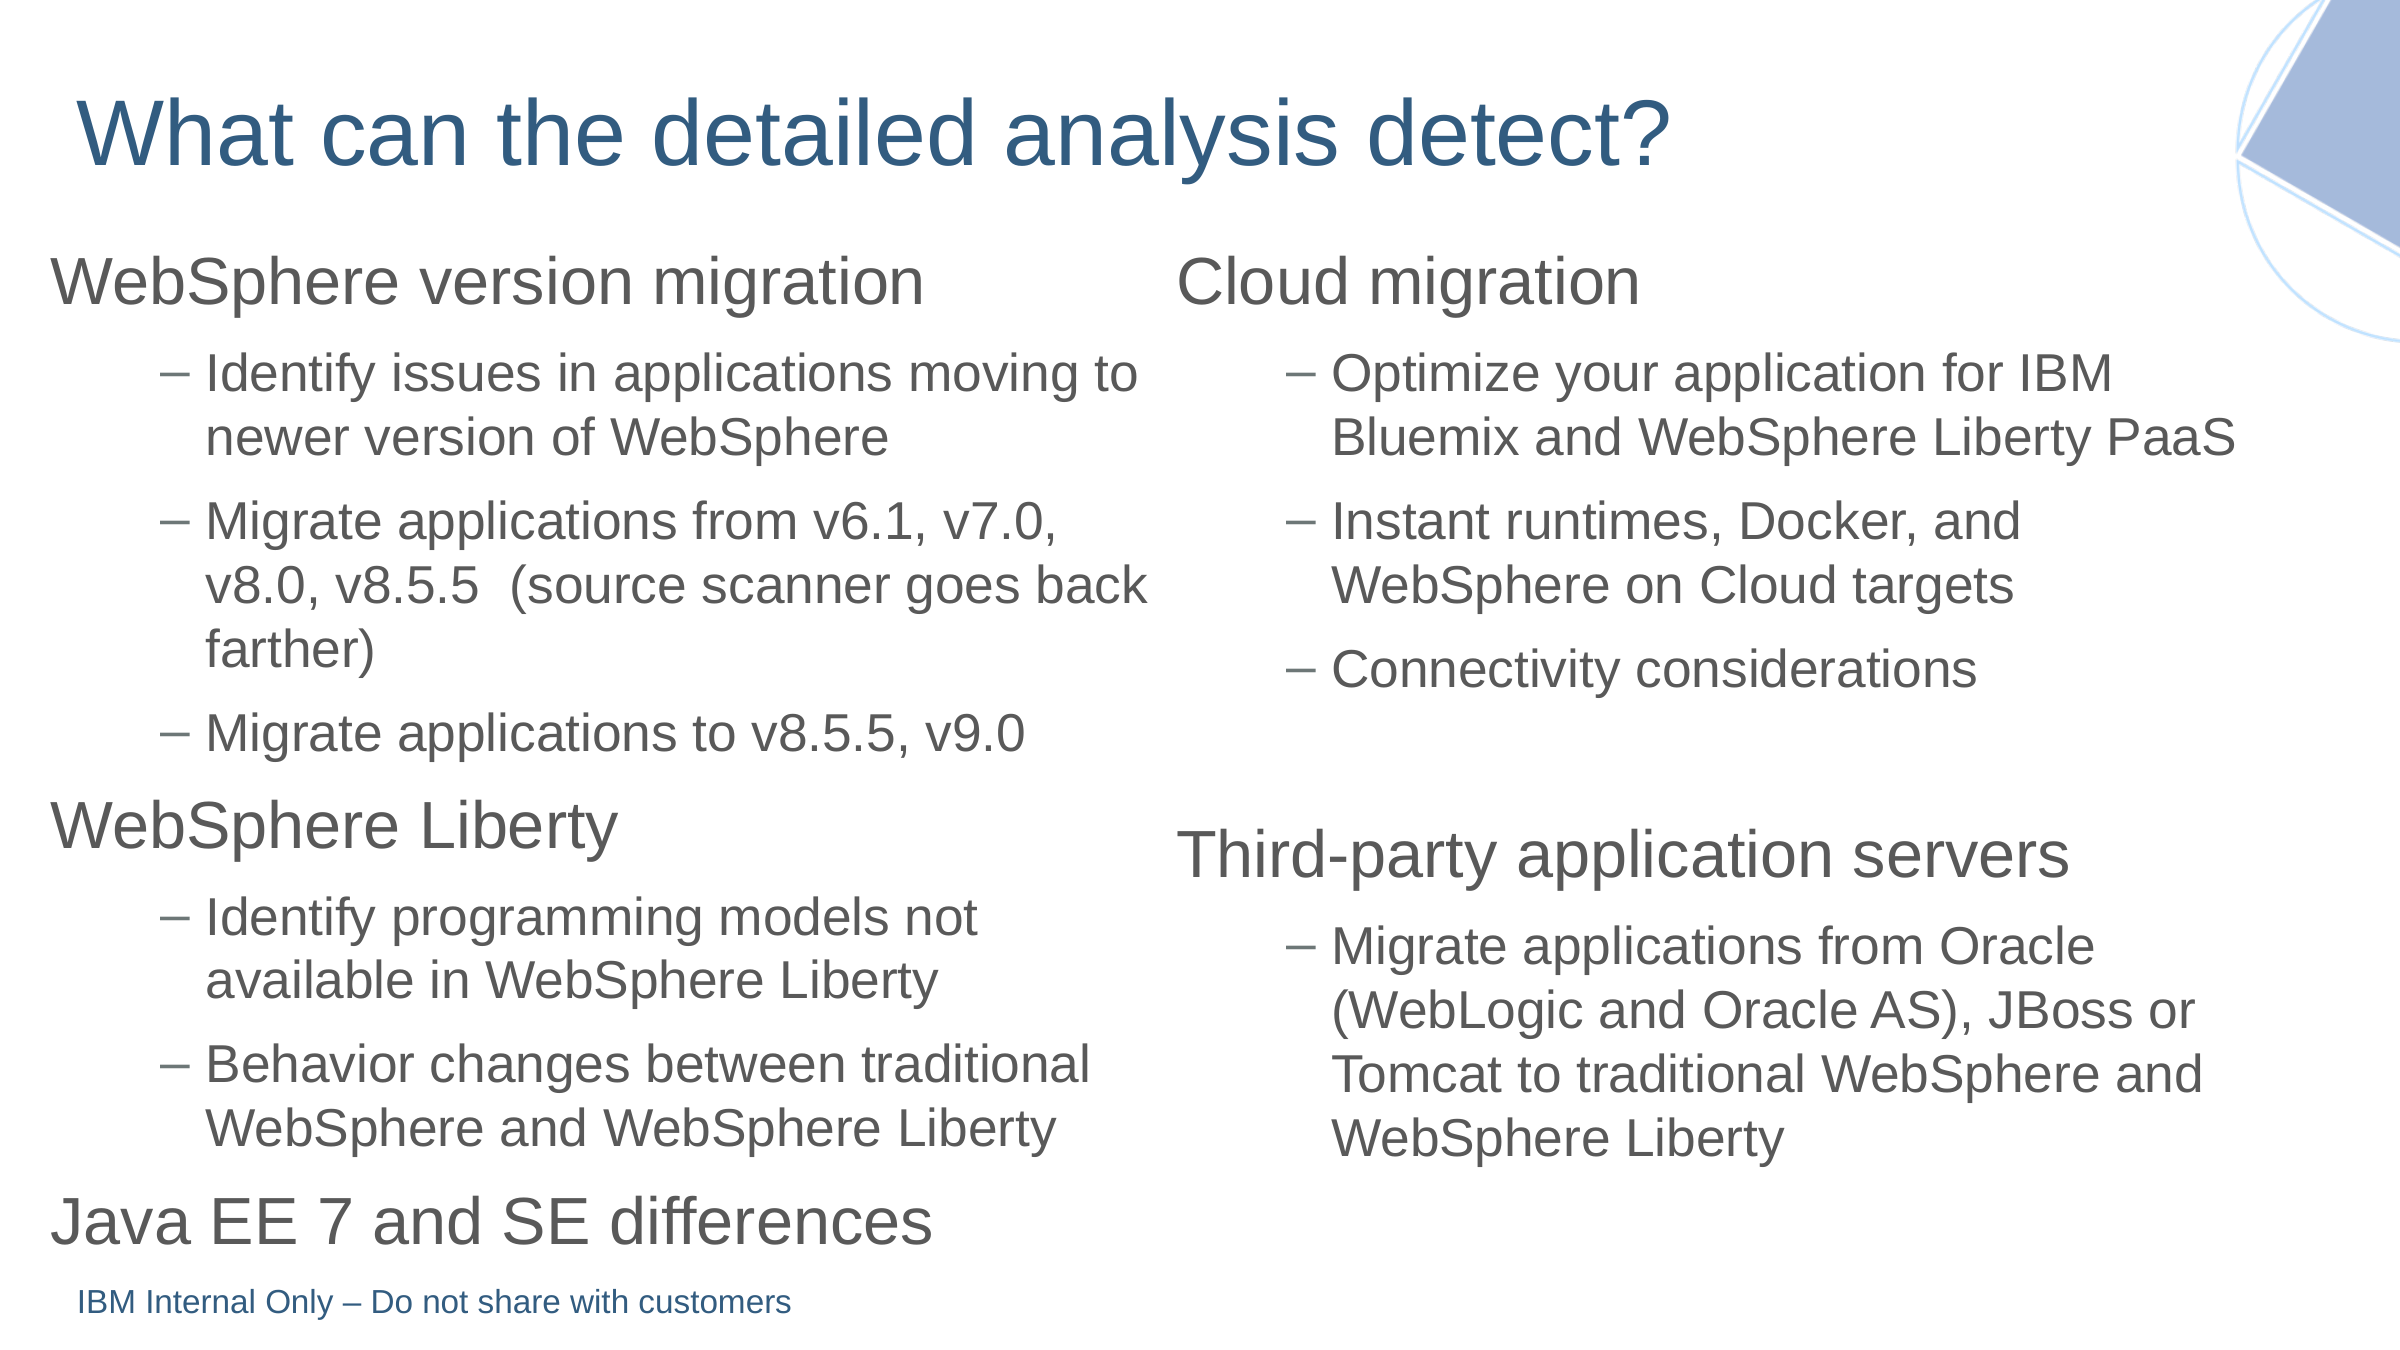

# What can the detailed analysis detect?
WebSphere version migration
Identify issues in applications moving to newer version of WebSphere
Migrate applications from v6.1, v7.0, v8.0, v8.5.5  (source scanner goes back farther)
Migrate applications to v8.5.5, v9.0
WebSphere Liberty
Identify programming models not available in WebSphere Liberty
Behavior changes between traditional WebSphere and WebSphere Liberty
Java EE 7 and SE differences

Cloud migration
Optimize your application for IBM Bluemix and WebSphere Liberty PaaS
Instant runtimes, Docker, and WebSphere on Cloud targets
Connectivity considerations

Third-party application servers
Migrate applications from Oracle (WebLogic and Oracle AS), JBoss or Tomcat to traditional WebSphere and WebSphere Liberty